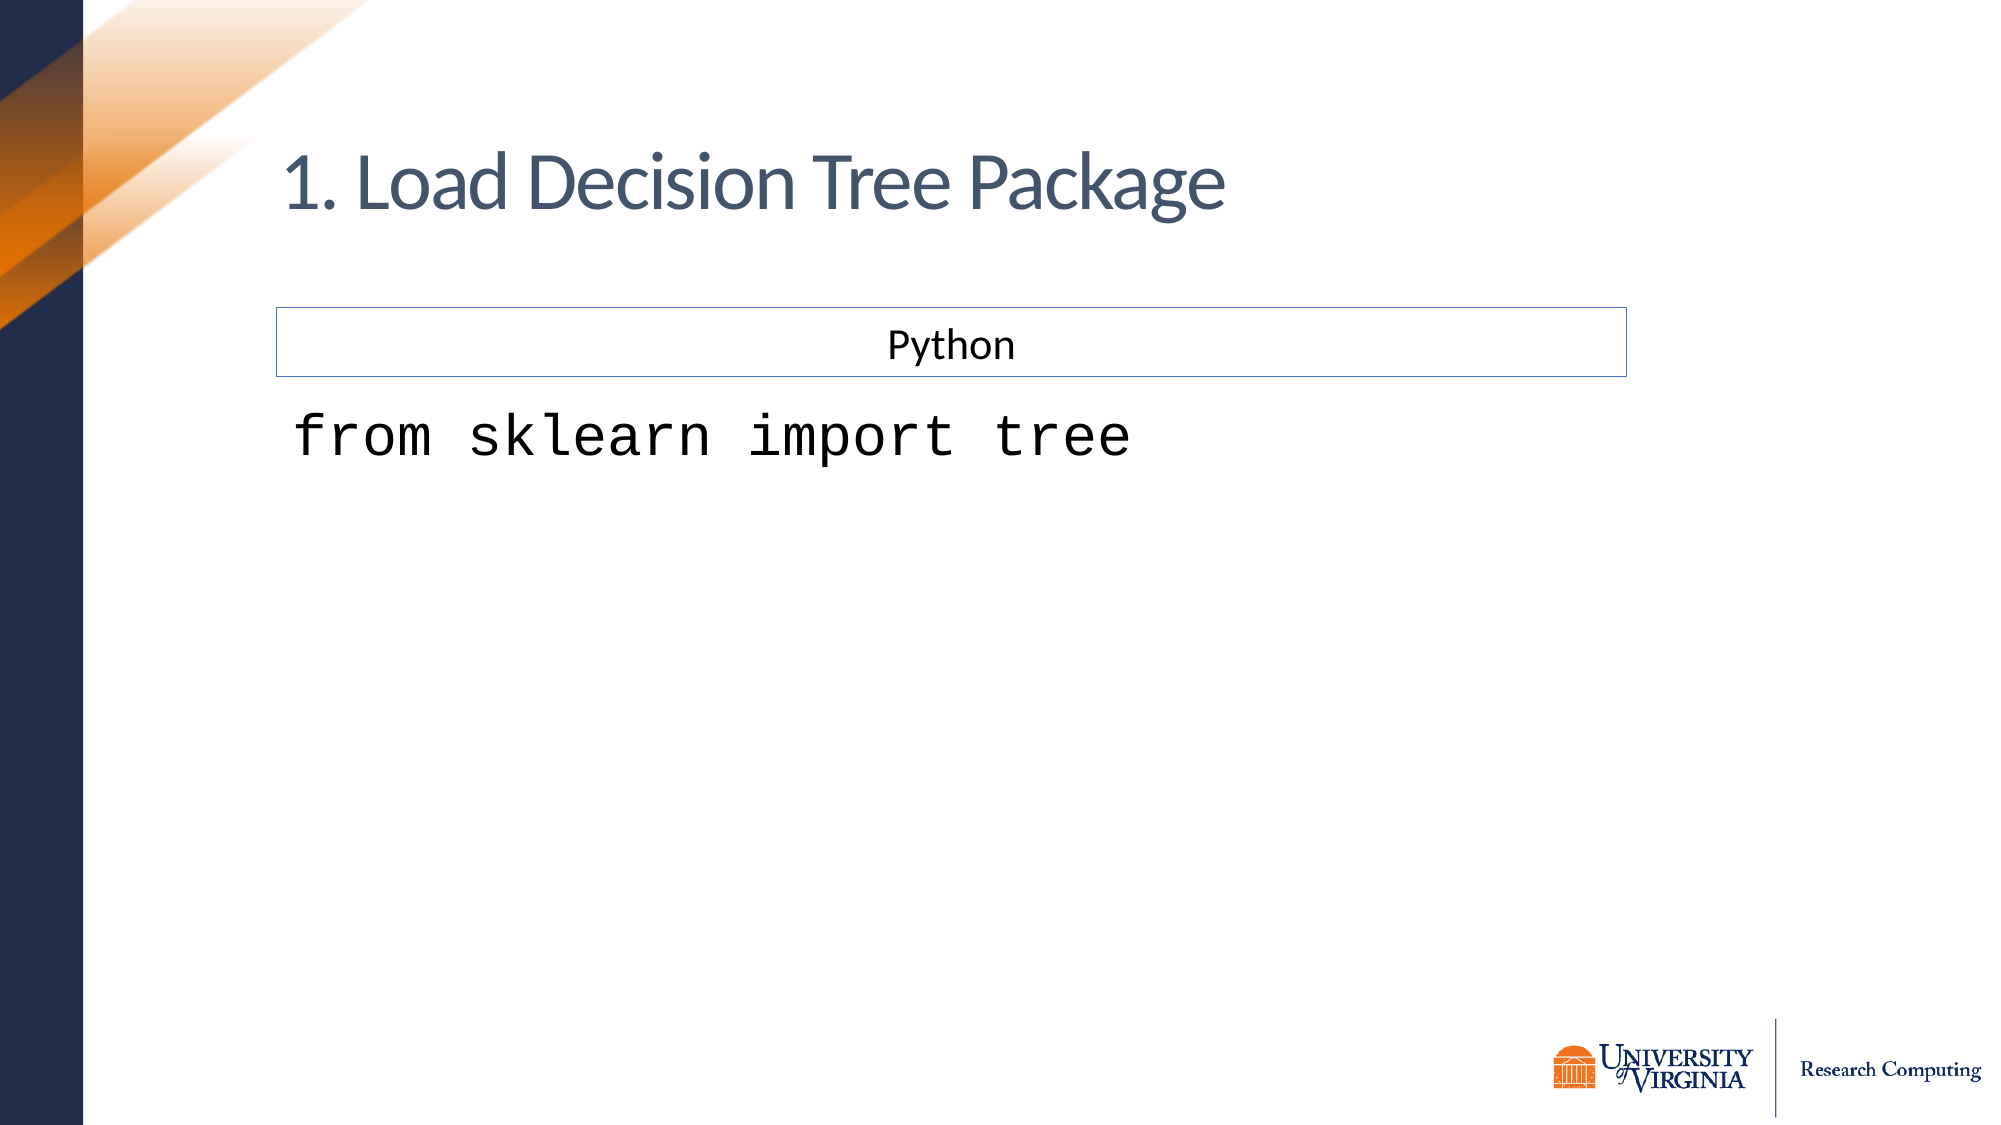

# 1. Load Decision Tree Package
from sklearn import tree